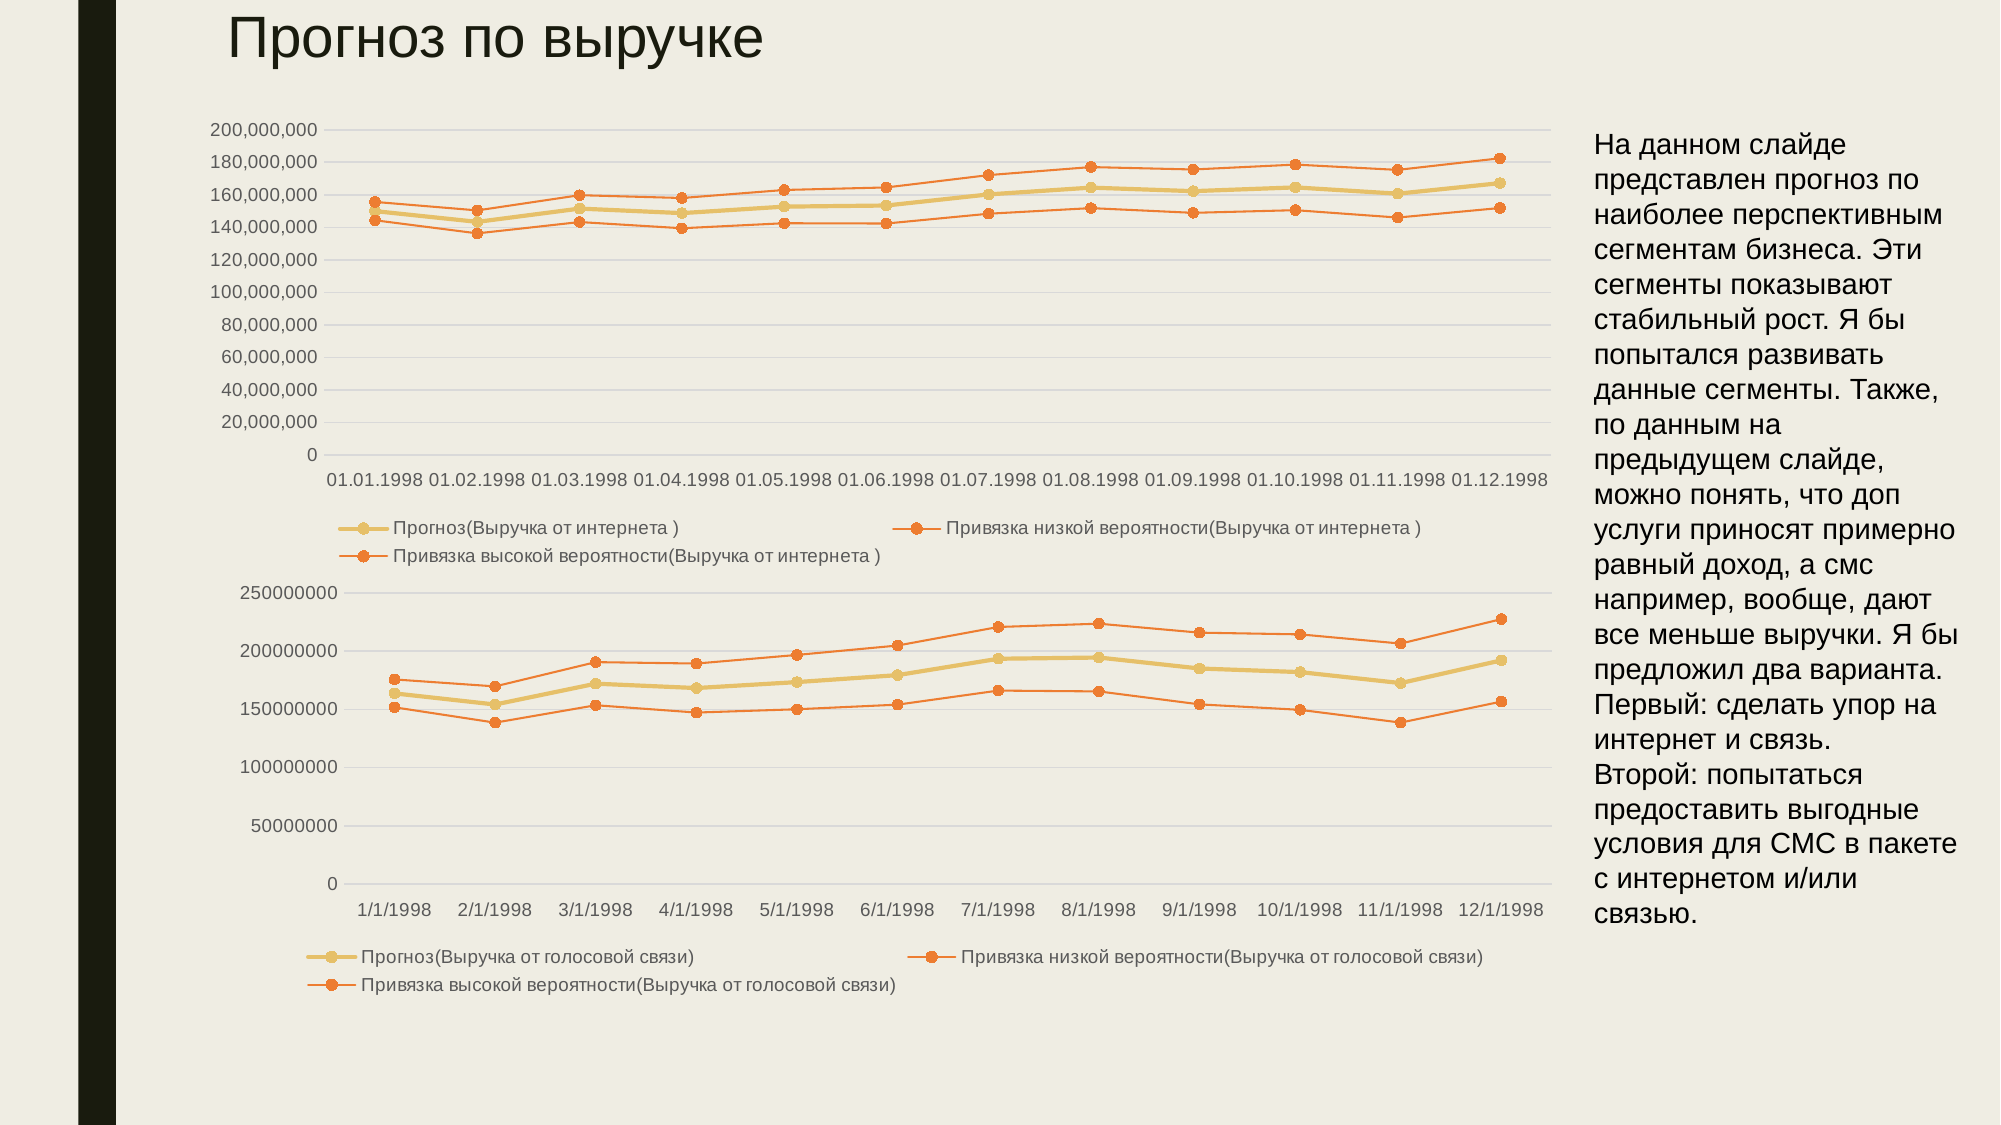

# Прогноз по выручке

### Chart

| Category | Выручка от интернета  | Прогноз(Выручка от интернета ) | Привязка низкой вероятности(Выручка от интернета ) | Привязка высокой вероятности(Выручка от интернета ) |
|---|---|---|---|---|
| 01.01.1998 | None | 149962197.74427694 | 144310124.82501525 | 155614270.66353863 |
| 01.02.1998 | None | 143324507.91526228 | 136252628.49651262 | 150396387.33401194 |
| 01.03.1998 | None | 151489290.51963723 | 143235497.00610137 | 159743084.03317308 |
| 01.04.1998 | None | 148704217.7601933 | 139415144.6778689 | 157993290.84251767 |
| 01.05.1998 | None | 152718733.97963858 | 142496363.58431333 | 162941104.37496382 |
| 01.06.1998 | None | 153411534.21337646 | 142332043.94679296 | 164491024.47995996 |
| 01.07.1998 | None | 160223366.51388022 | 148346427.22697175 | 172100305.8007887 |
| 01.08.1998 | None | 164411155.40019065 | 151785124.0694893 | 177037186.730892 |
| 01.09.1998 | None | 162213697.77877778 | 148878777.10124832 | 175548618.45630723 |
| 01.10.1998 | None | 164549885.21904513 | 150540171.52985016 | 178559598.9082401 |
| 01.11.1998 | None | 160649663.39328676 | 145994540.20761028 | 175304786.57896325 |
| 01.12.1998 | None | 167153020.97416347 | 151878144.6352118 | 182427897.31311515 |
На данном слайде представлен прогноз по наиболее перспективным сегментам бизнеса. Эти сегменты показывают стабильный рост. Я бы попытался развивать данные сегменты. Также, по данным на предыдущем слайде, можно понять, что доп услуги приносят примерно равный доход, а смс например, вообще, дают все меньше выручки. Я бы предложил два варианта. Первый: сделать упор на интернет и связь.
Второй: попытаться предоставить выгодные условия для СМС в пакете с интернетом и/или связью.

### Chart

| Category | Прогноз(Выручка от голосовой связи) | Привязка низкой вероятности(Выручка от голосовой связи) | Привязка высокой вероятности(Выручка от голосовой связи) |
|---|---|---|---|
| 35796 | 163731613.41452602 | 151765418.52318066 | 175697808.30587137 |
| 35827 | 154146592.19295365 | 138562436.50373498 | 169730747.88217232 |
| 35855 | 172039807.54559824 | 153525459.70160842 | 190554155.38958806 |
| 35886 | 168300739.7713668 | 147254704.2970873 | 189346775.2456463 |
| 35916 | 173425672.8321962 | 150116237.09868714 | 196735108.56570527 |
| 35947 | 179414917.76252455 | 154038473.615289 | 204791361.9097601 |
| 35977 | 193432782.53453678 | 166141057.31252488 | 220724507.75654867 |
| 36008 | 194499804.645547 | 165414531.315177 | 223585077.975917 |
| 36039 | 185072228.18243137 | 154293846.46306536 | 215850609.90179738 |
| 36069 | 181999465.42977947 | 149612654.5084267 | 214386276.35113224 |
| 36100 | 172541012.14087233 | 138618399.73764893 | 206463624.54409572 |
| 36130 | 192082212.9240592 | 156686967.4883477 | 227477458.35977072 |